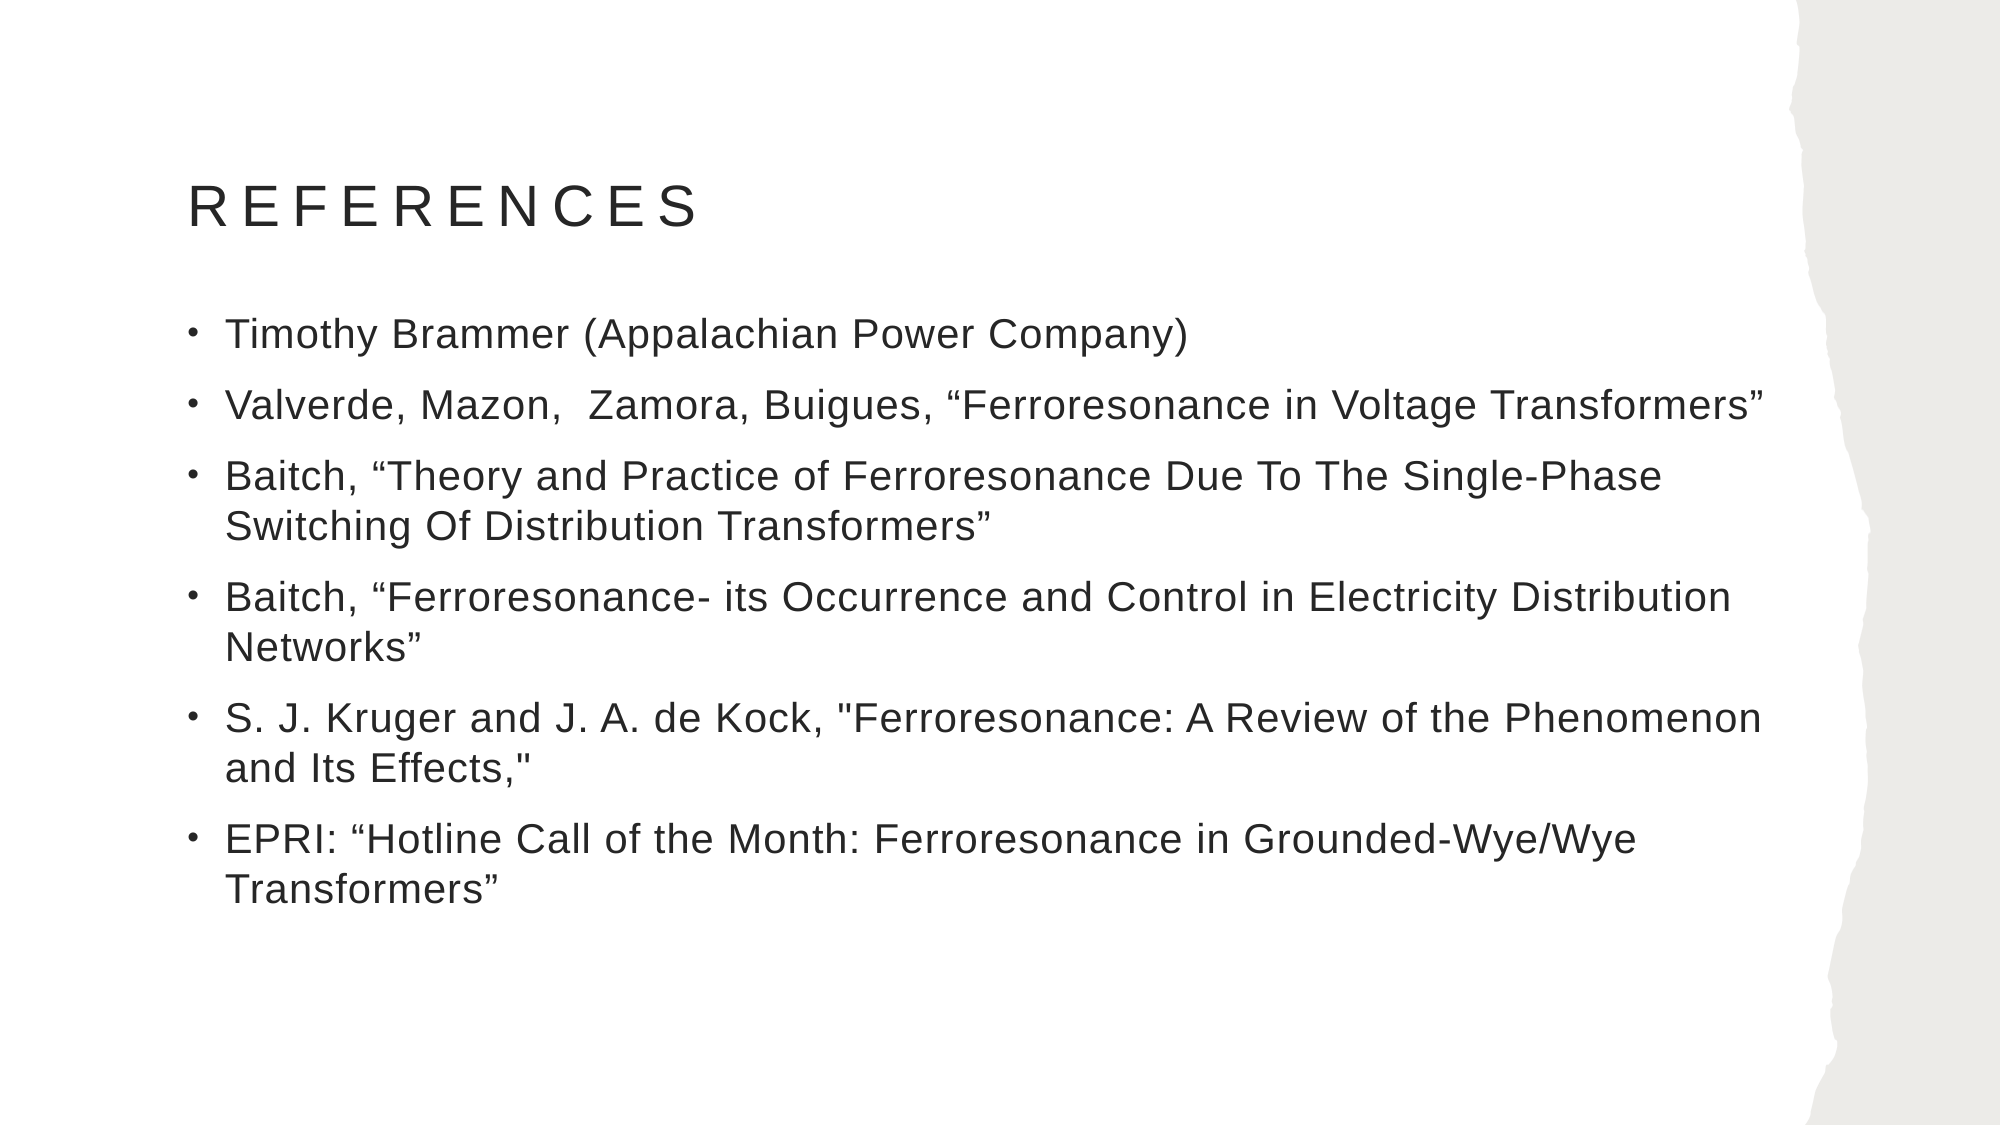

# References
Timothy Brammer (Appalachian Power Company)
Valverde, Mazon,  Zamora, Buigues, “Ferroresonance in Voltage Transformers”
Baitch, “Theory and Practice of Ferroresonance Due To The Single-Phase Switching Of Distribution Transformers”
Baitch, “Ferroresonance- its Occurrence and Control in Electricity Distribution Networks”
S. J. Kruger and J. A. de Kock, "Ferroresonance: A Review of the Phenomenon and Its Effects,"
EPRI: “Hotline Call of the Month: Ferroresonance in Grounded-Wye/Wye Transformers”